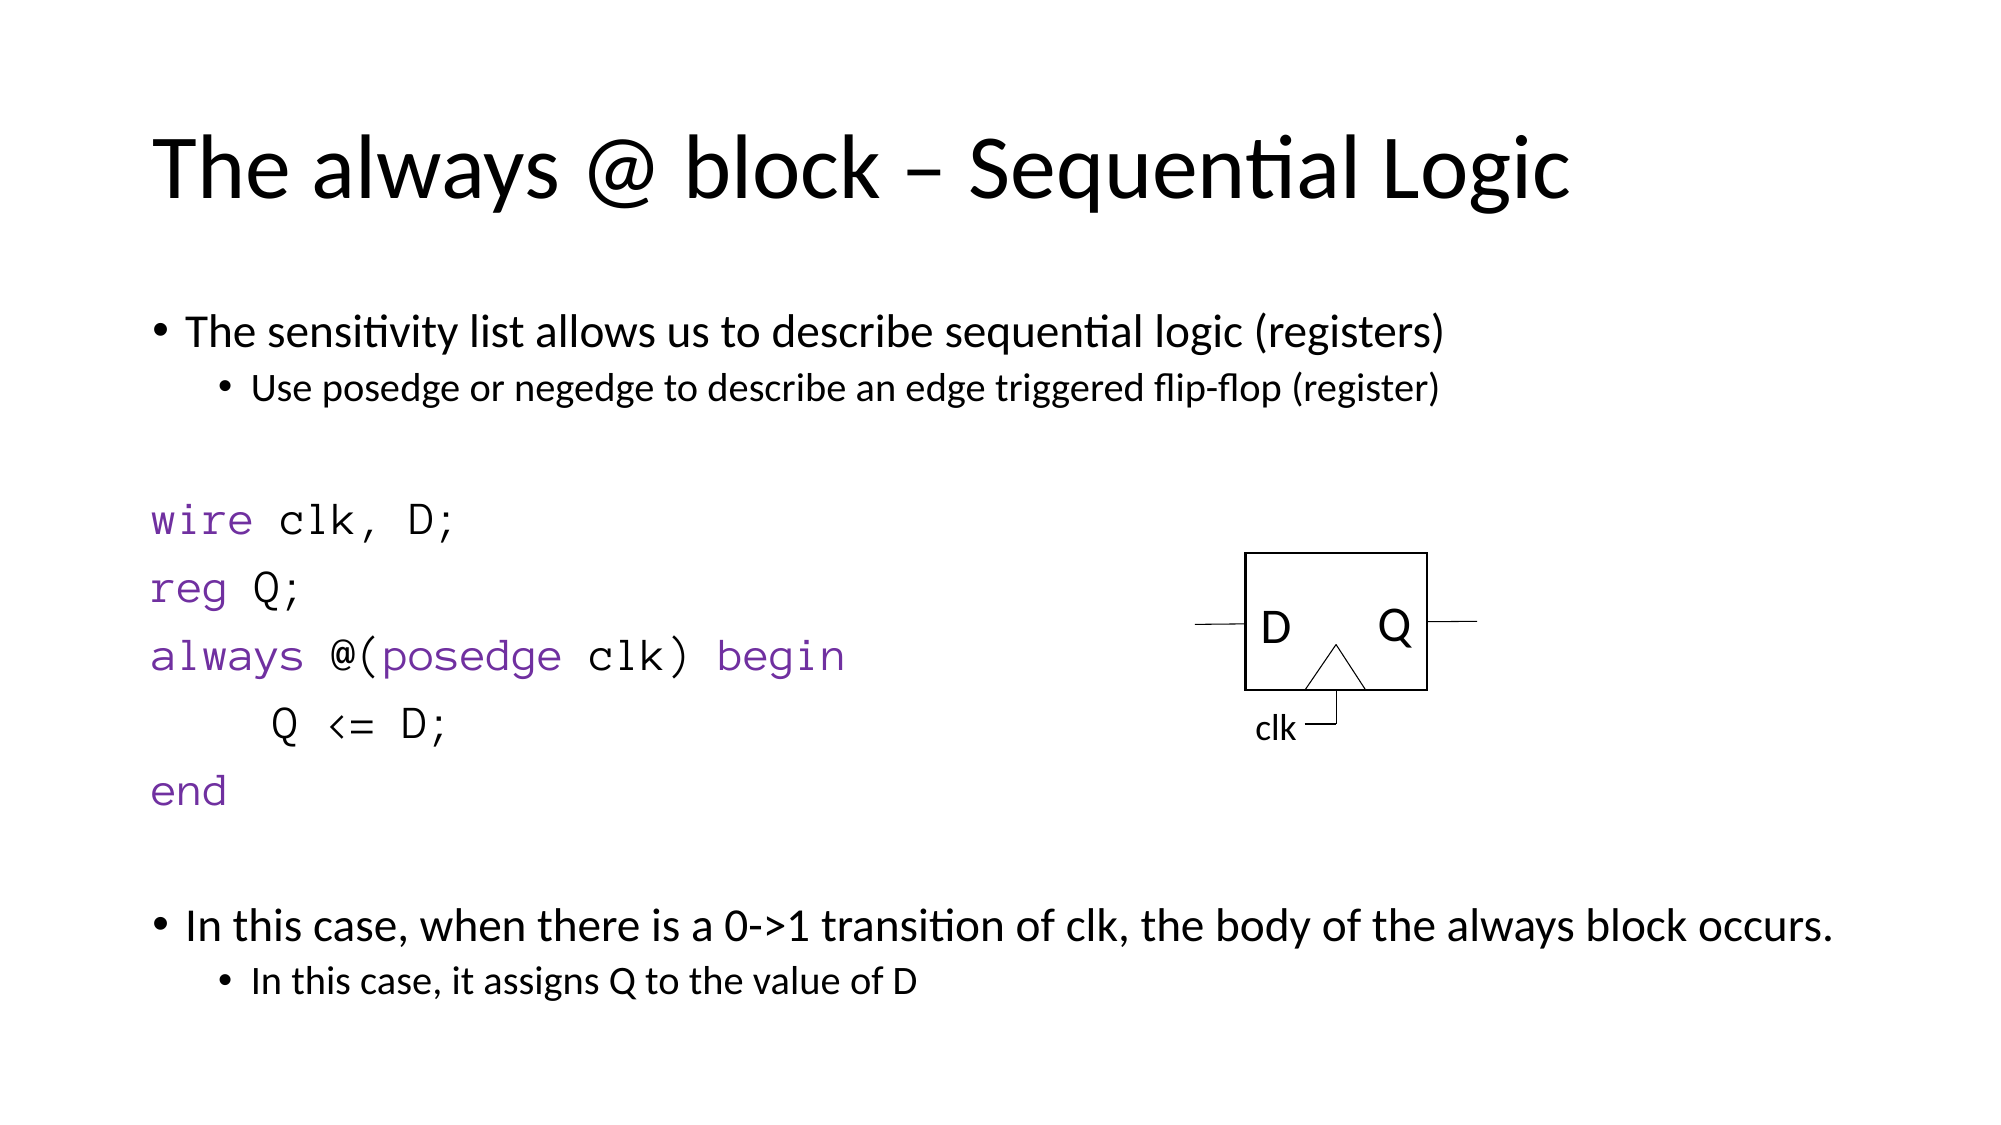

# The always @ block – Sequential Logic
The sensitivity list allows us to describe sequential logic (registers)
Use posedge or negedge to describe an edge triggered flip-flop (register)

wire clk, D;
reg Q;
always @(posedge clk) begin
	Q <= D;
end

In this case, when there is a 0->1 transition of clk, the body of the always block occurs.
In this case, it assigns Q to the value of D

Q
D
clk